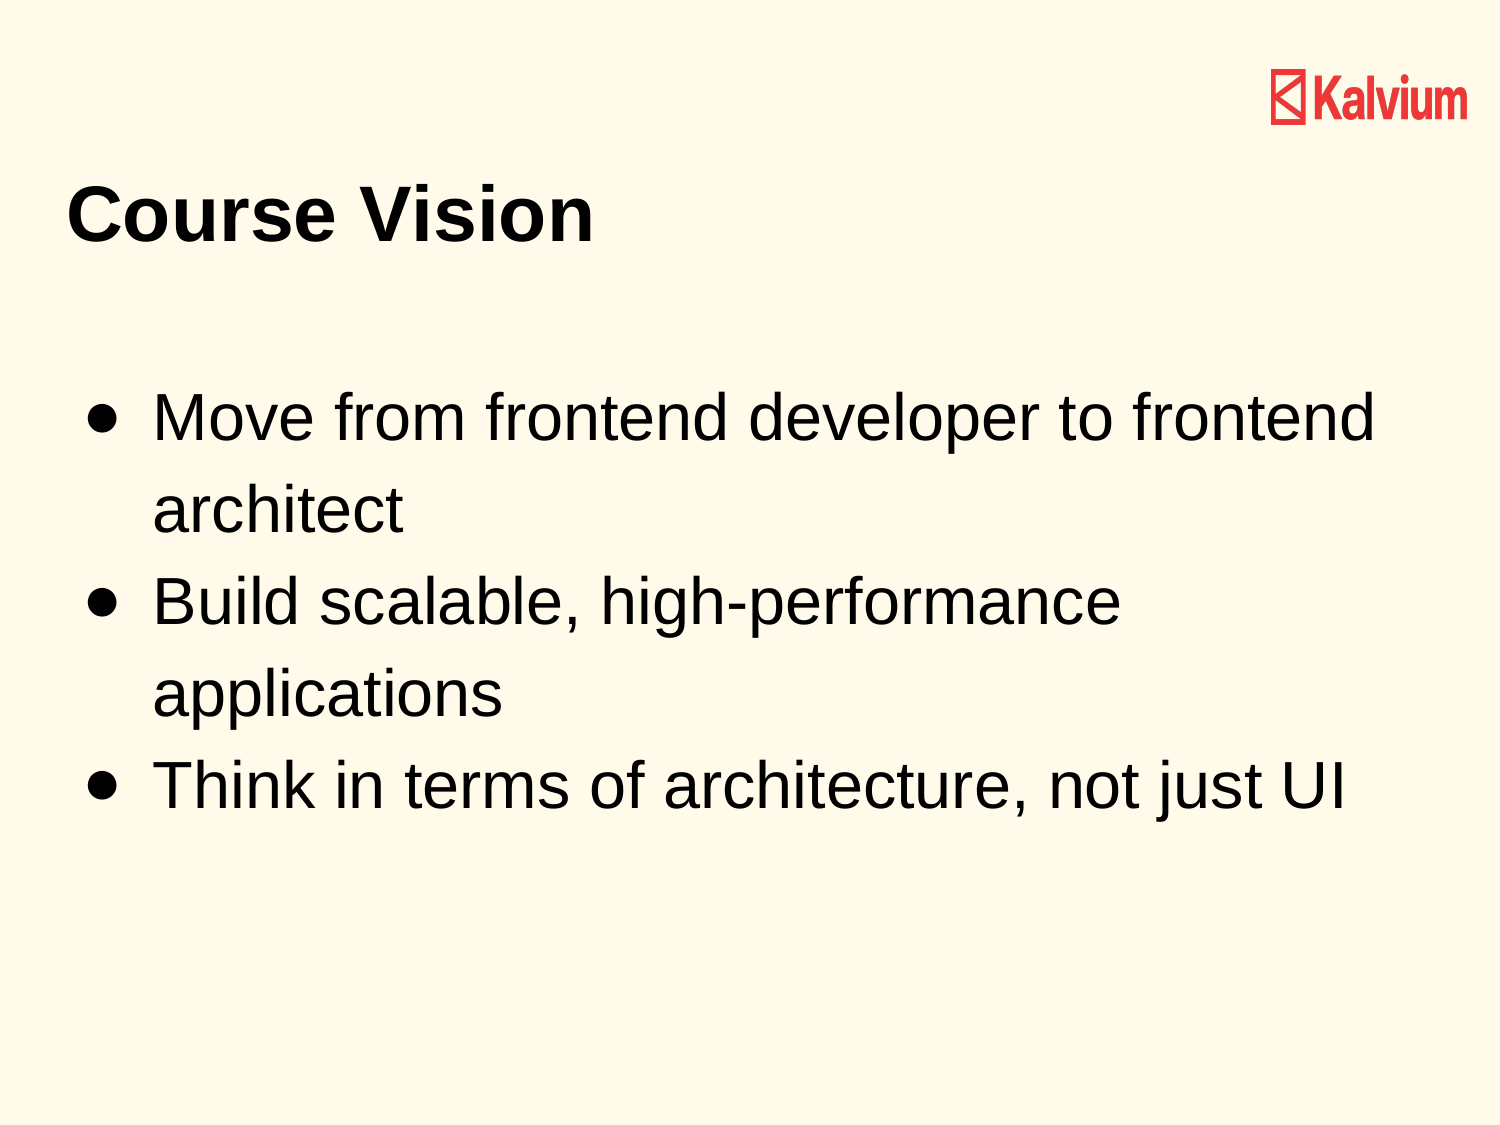

# Course Vision
Move from frontend developer to frontend architect
Build scalable, high‑performance applications
Think in terms of architecture, not just UI